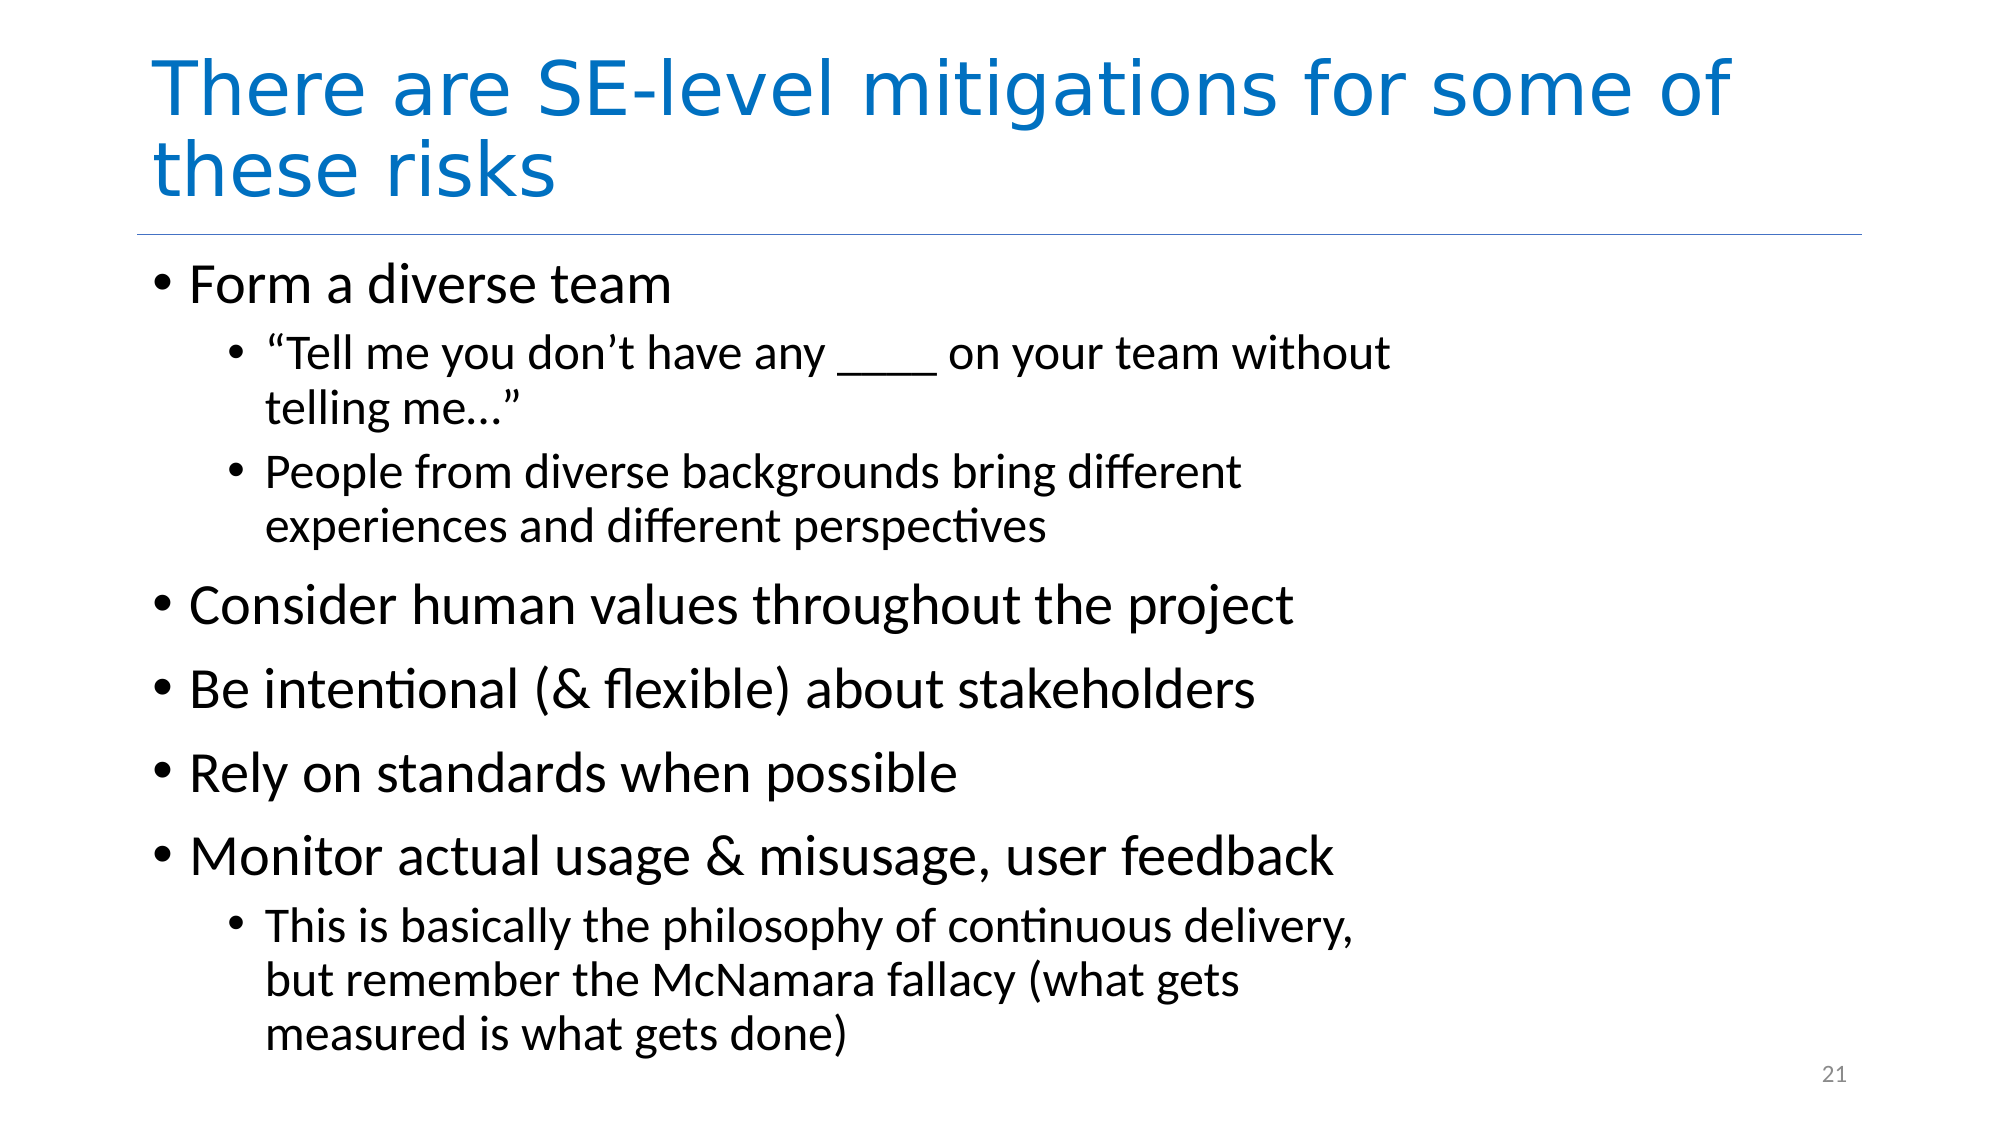

# There are SE-level mitigations for some of these risks
Form a diverse team
“Tell me you don’t have any ____ on your team without telling me…”
People from diverse backgrounds bring different experiences and different perspectives
Consider human values throughout the project
Be intentional (& flexible) about stakeholders
Rely on standards when possible
Monitor actual usage & misusage, user feedback
This is basically the philosophy of continuous delivery, but remember the McNamara fallacy (what gets measured is what gets done)
21